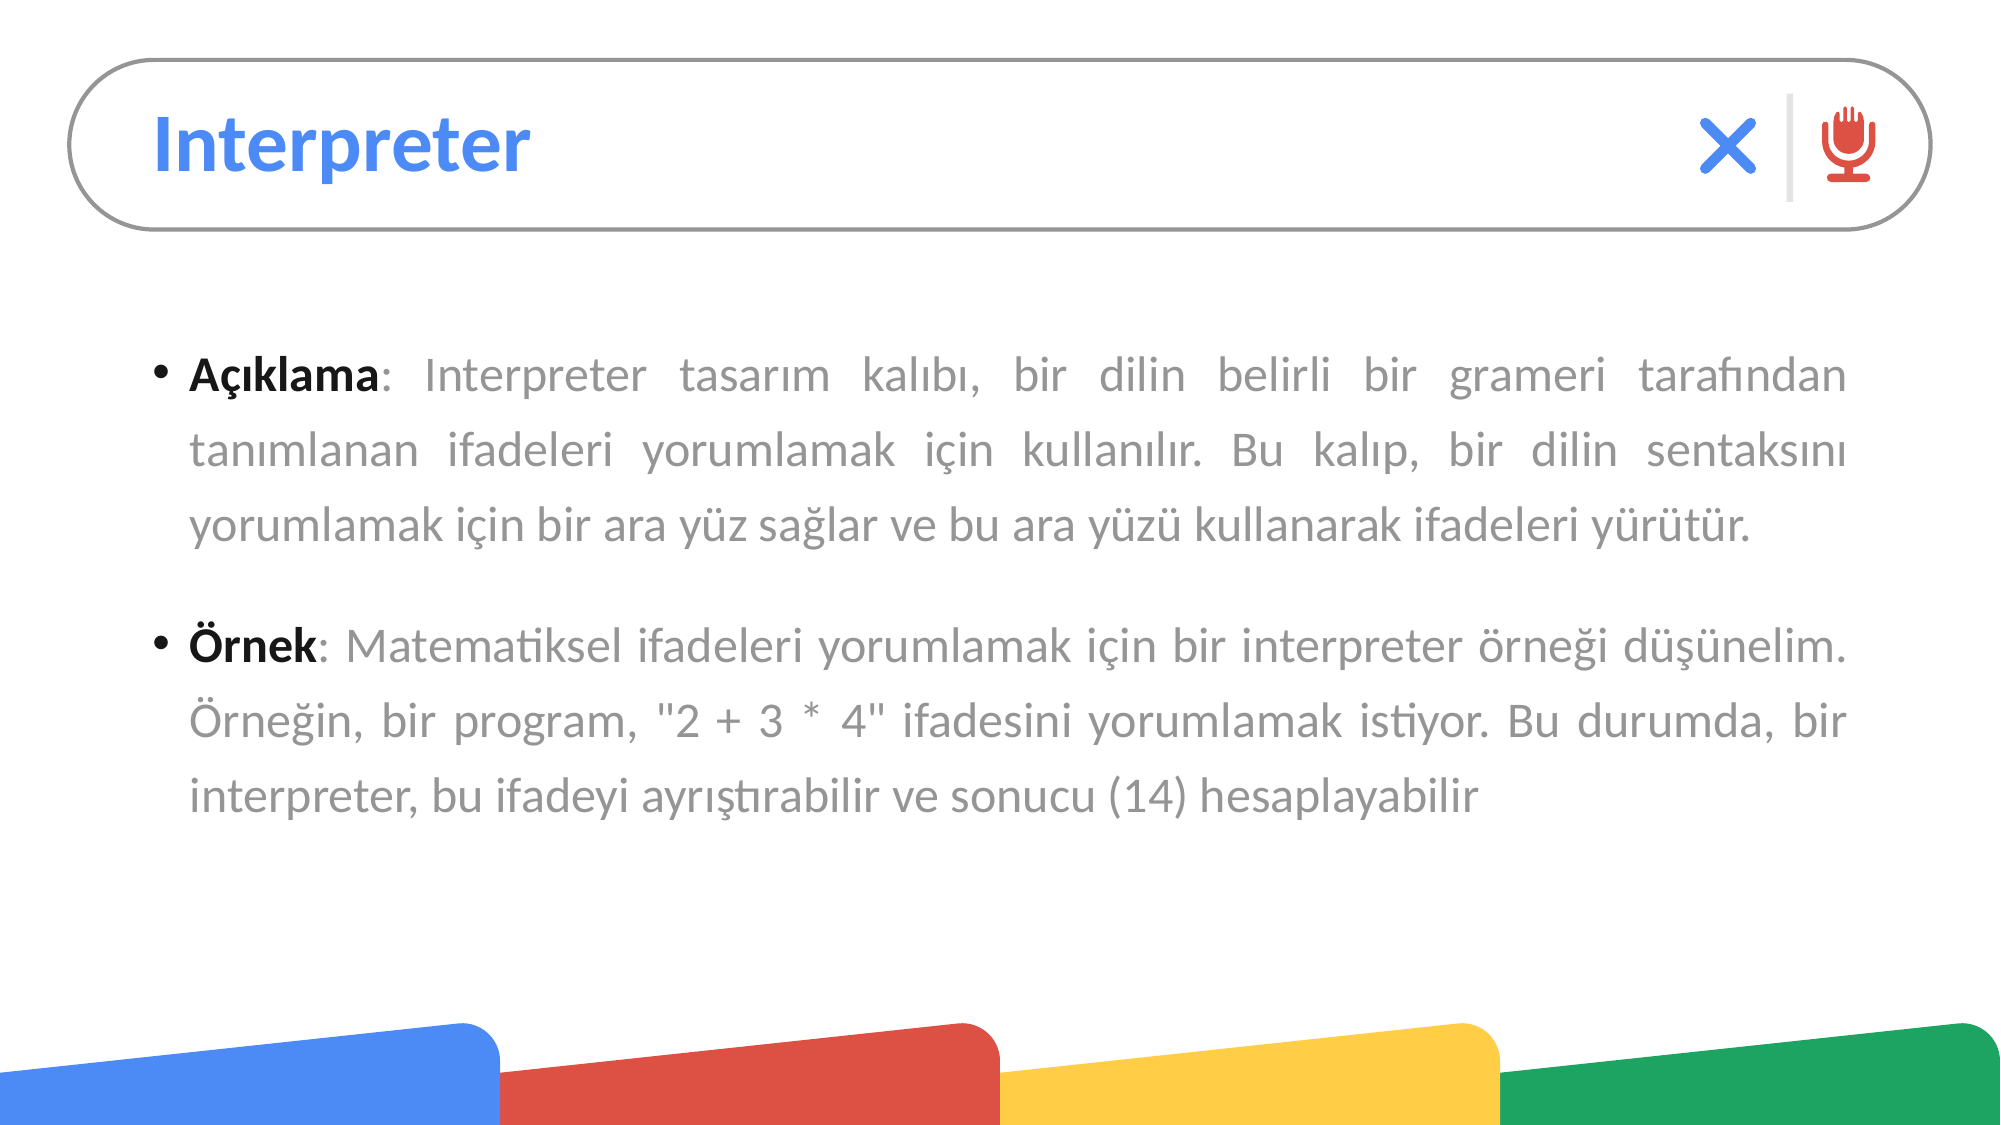

# Interpreter

Açıklama: Interpreter tasarım kalıbı, bir dilin belirli bir grameri tarafından tanımlanan ifadeleri yorumlamak için kullanılır. Bu kalıp, bir dilin sentaksını yorumlamak için bir ara yüz sağlar ve bu ara yüzü kullanarak ifadeleri yürütür.
Örnek: Matematiksel ifadeleri yorumlamak için bir interpreter örneği düşünelim. Örneğin, bir program, "2 + 3 * 4" ifadesini yorumlamak istiyor. Bu durumda, bir interpreter, bu ifadeyi ayrıştırabilir ve sonucu (14) hesaplayabilir